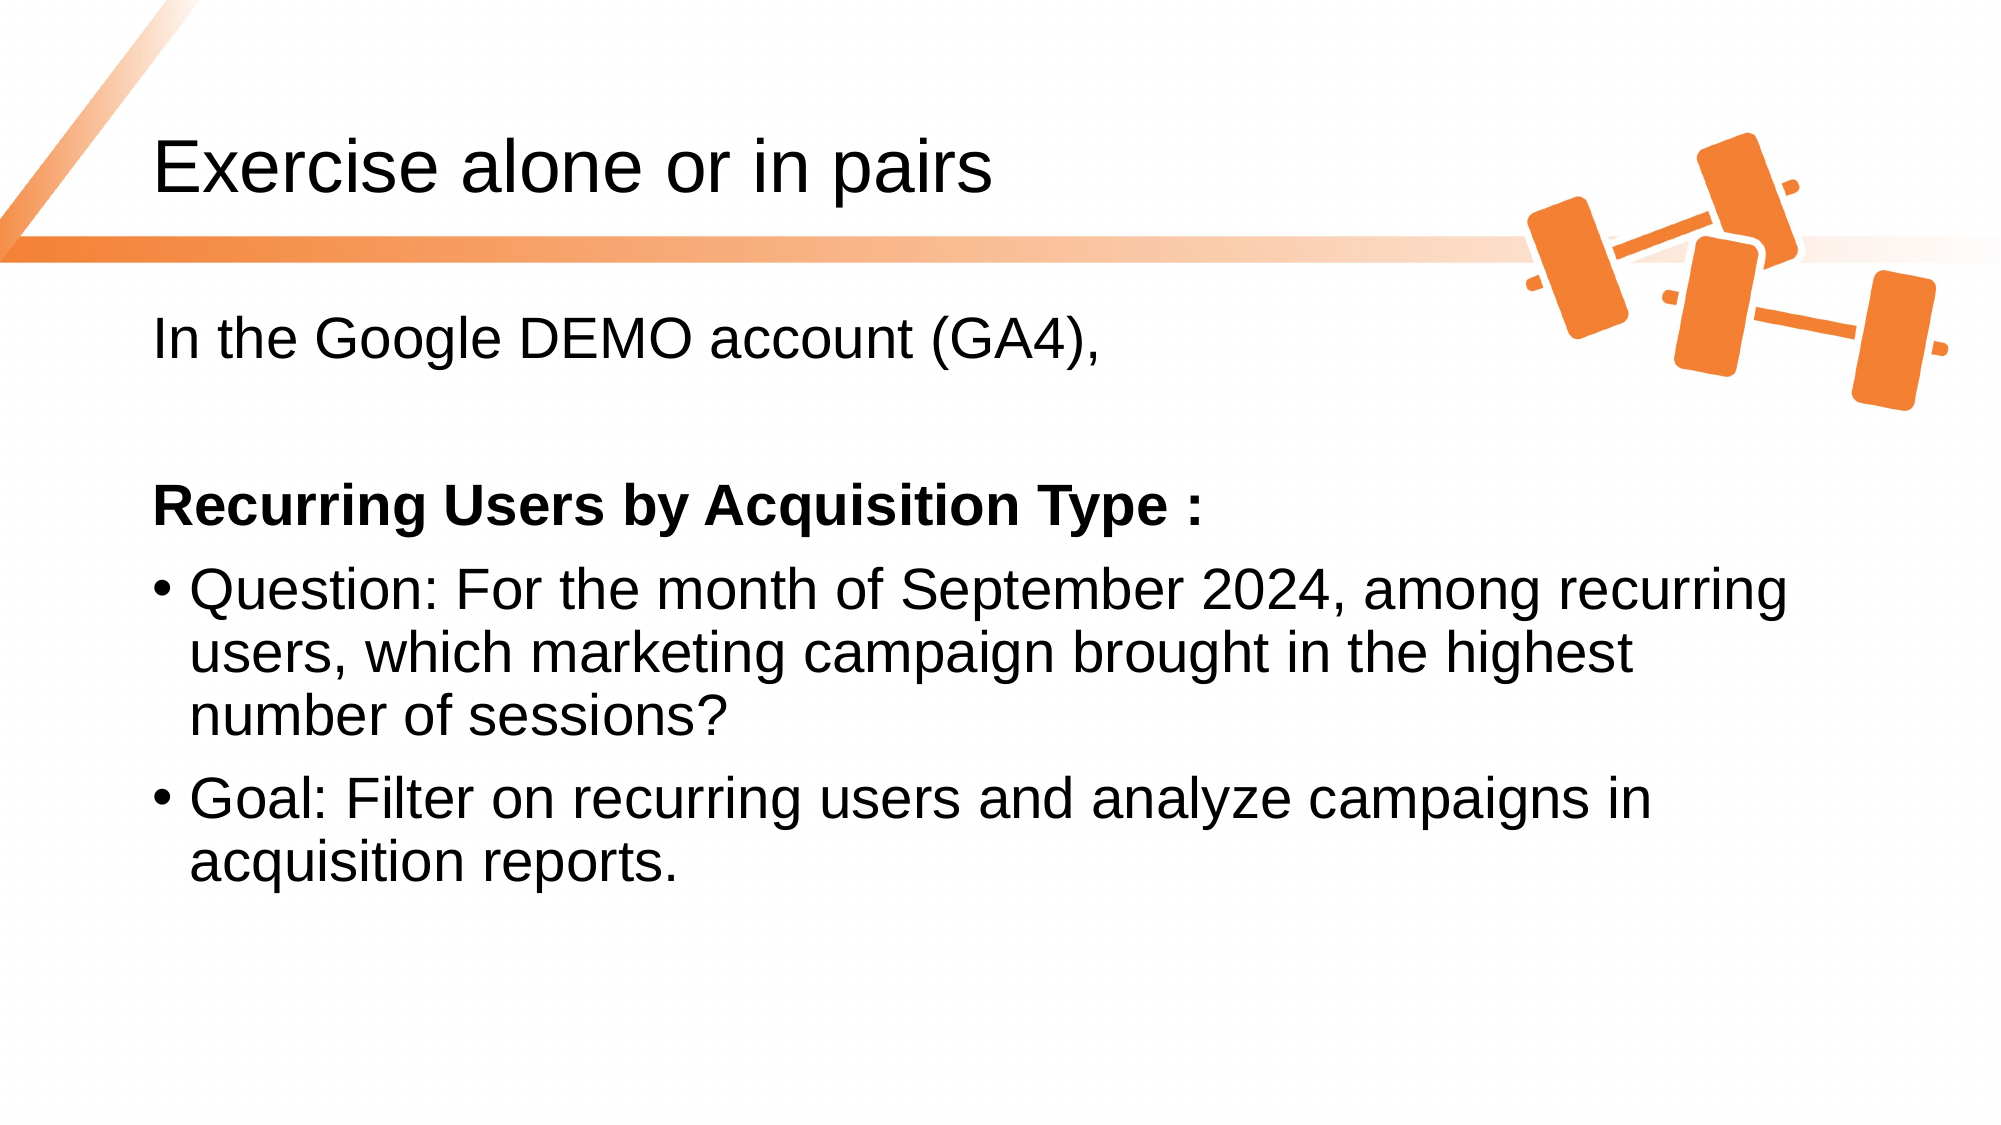

# Exercise alone or in pairs
In the Google DEMO account (GA4),

Recurring Users by Acquisition Type :
Question: For the month of September 2024, among recurring users, which marketing campaign brought in the highest number of sessions?
Goal: Filter on recurring users and analyze campaigns in acquisition reports.